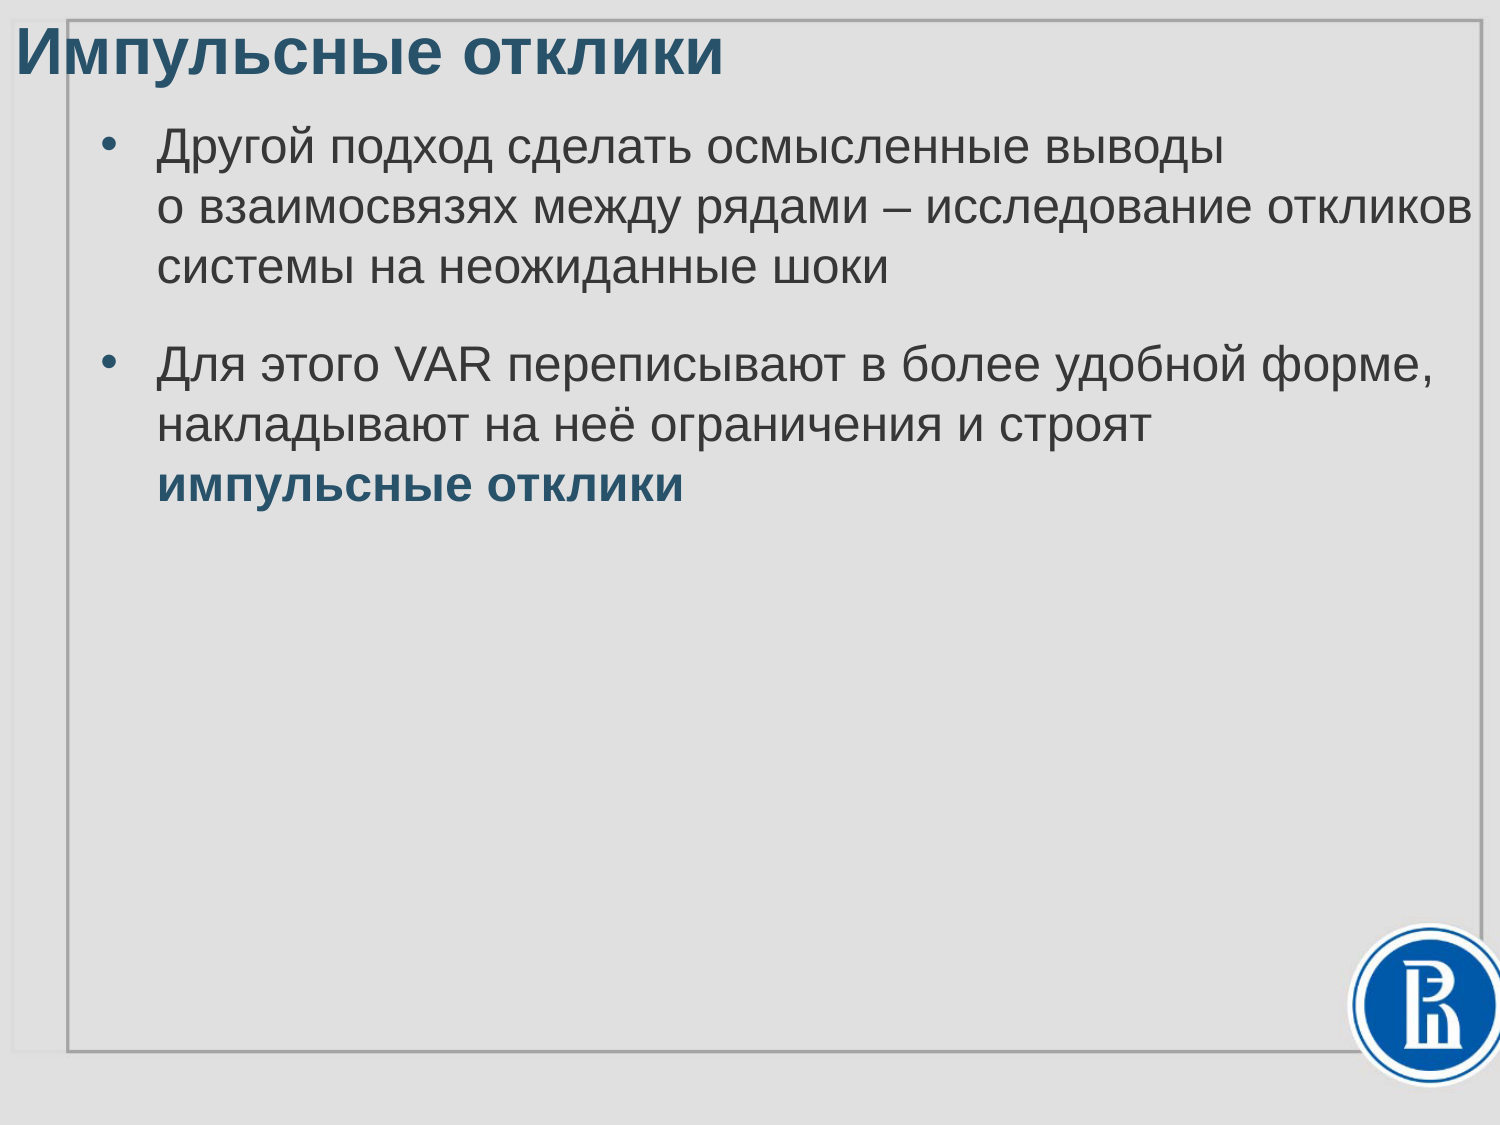

Импульсные отклики
Другой подход сделать осмысленные выводы
о взаимосвязях между рядами – исследование откликов системы на неожиданные шоки
Для этого VAR переписывают в более удобной форме, накладывают на неё ограничения и строят импульсные отклики